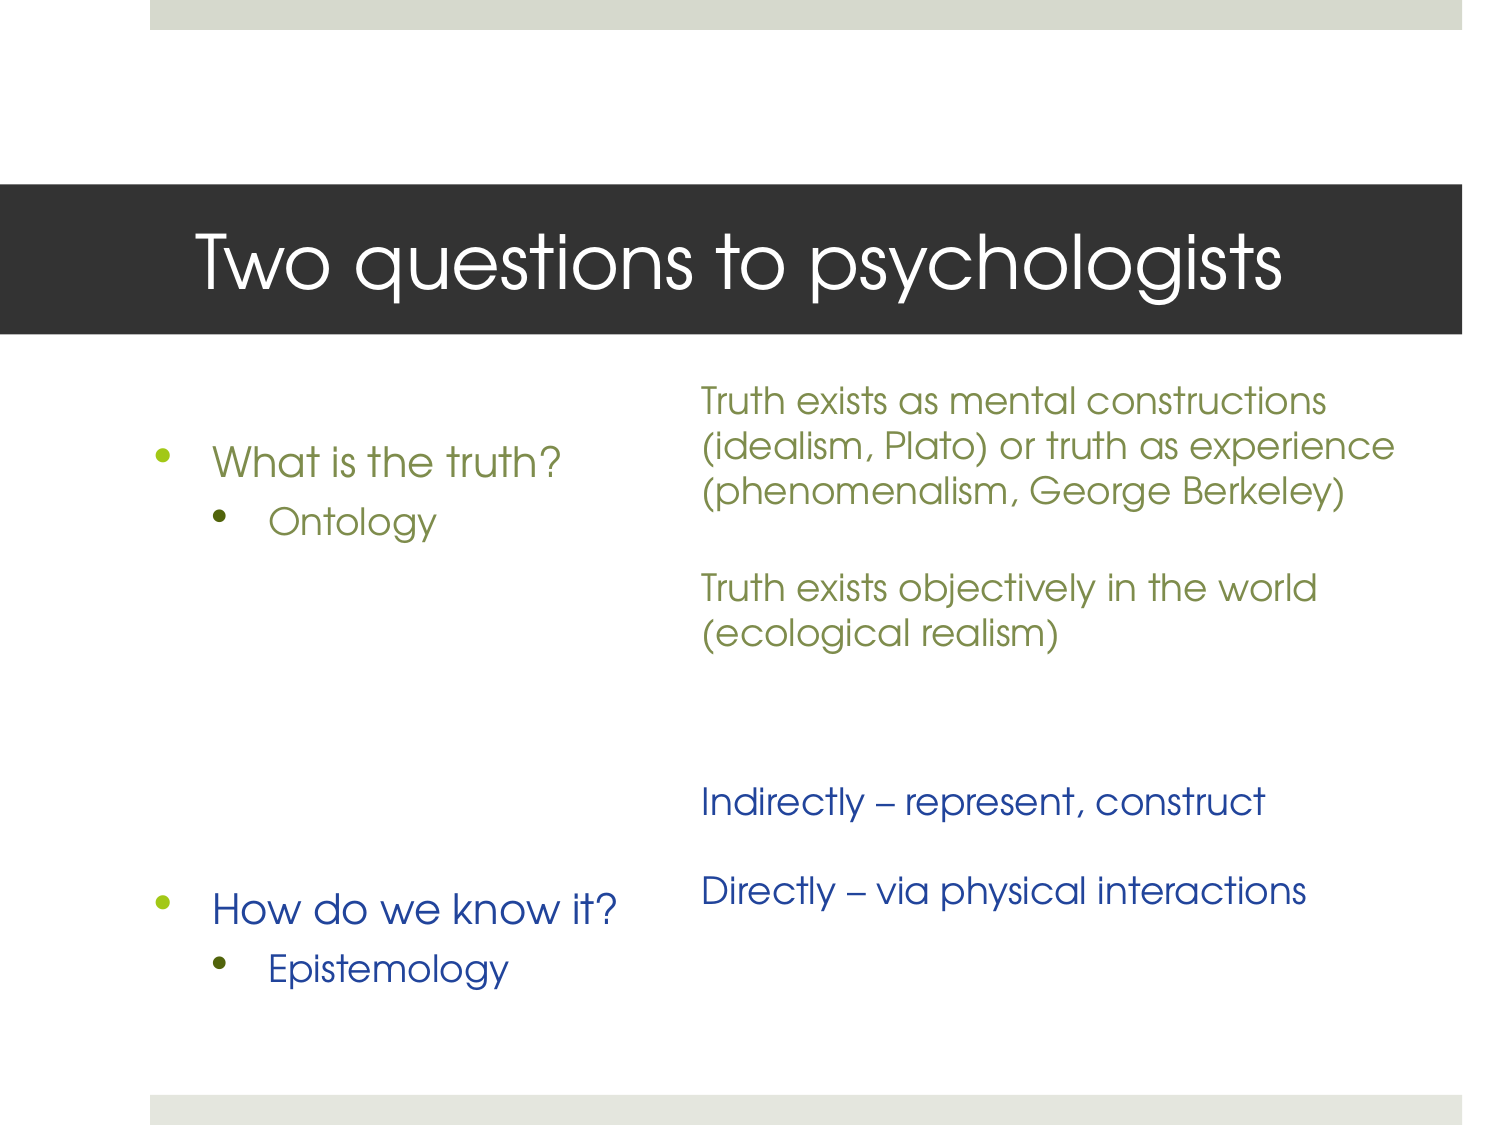

# Two questions to psychologists
Truth exists as mental constructions (idealism, Plato) or truth as experience (phenomenalism, George Berkeley)
What is the truth?
Ontology

How do we know it?
Epistemology

Truth exists objectively in the world (ecological realism)
Indirectly – represent, construct
Directly – via physical interactions